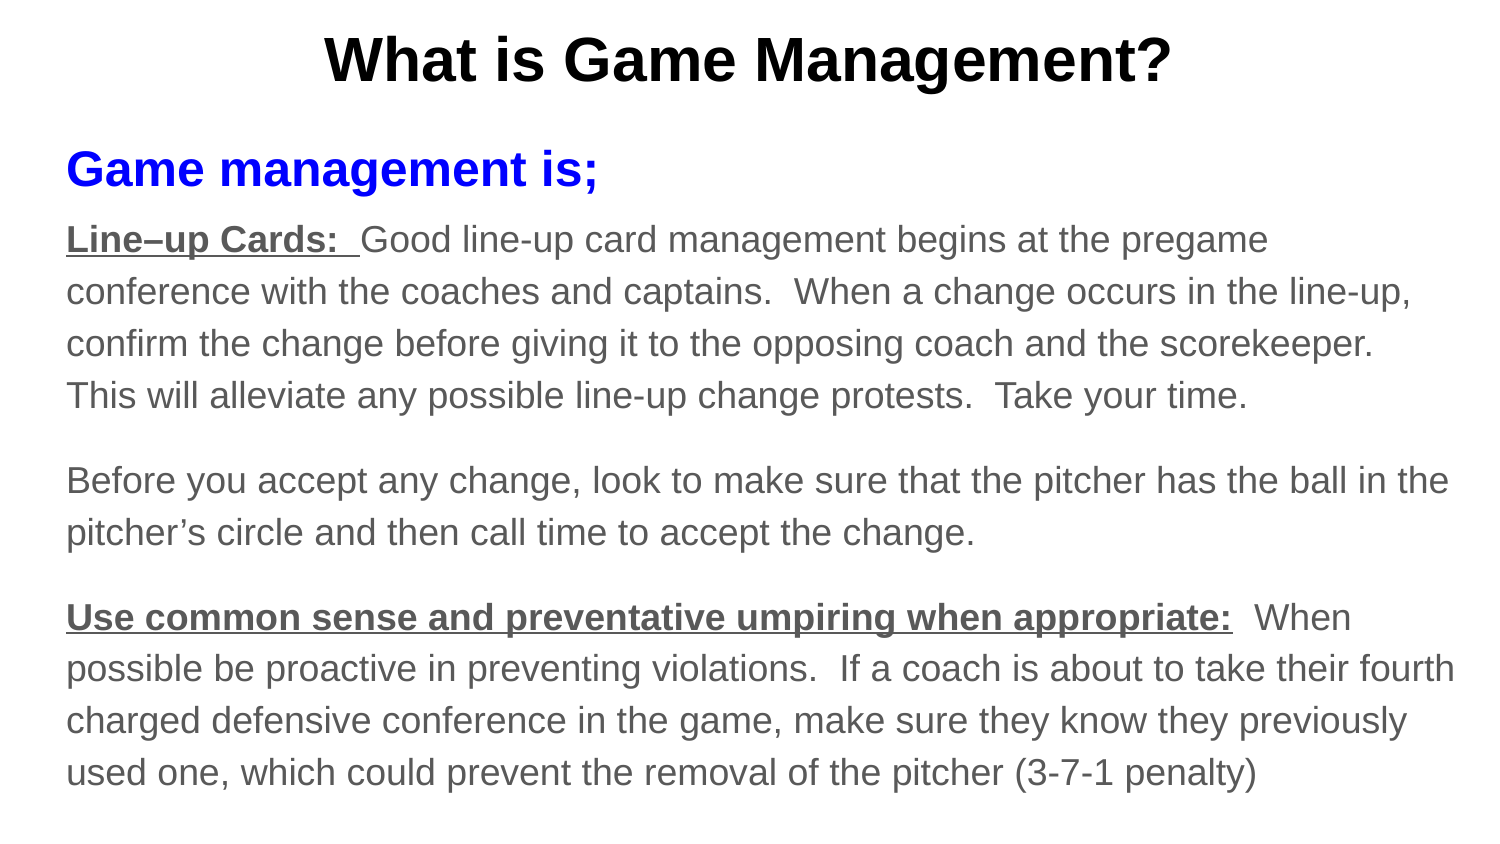

# What is Game Management?
Game management is;
Line–up Cards:  Good line-up card management begins at the pregame conference with the coaches and captains.  When a change occurs in the line-up, confirm the change before giving it to the opposing coach and the scorekeeper.  This will alleviate any possible line-up change protests.  Take your time.
Before you accept any change, look to make sure that the pitcher has the ball in the pitcher’s circle and then call time to accept the change.
Use common sense and preventative umpiring when appropriate:  When possible be proactive in preventing violations.  If a coach is about to take their fourth charged defensive conference in the game, make sure they know they previously used one, which could prevent the removal of the pitcher (3-7-1 penalty)